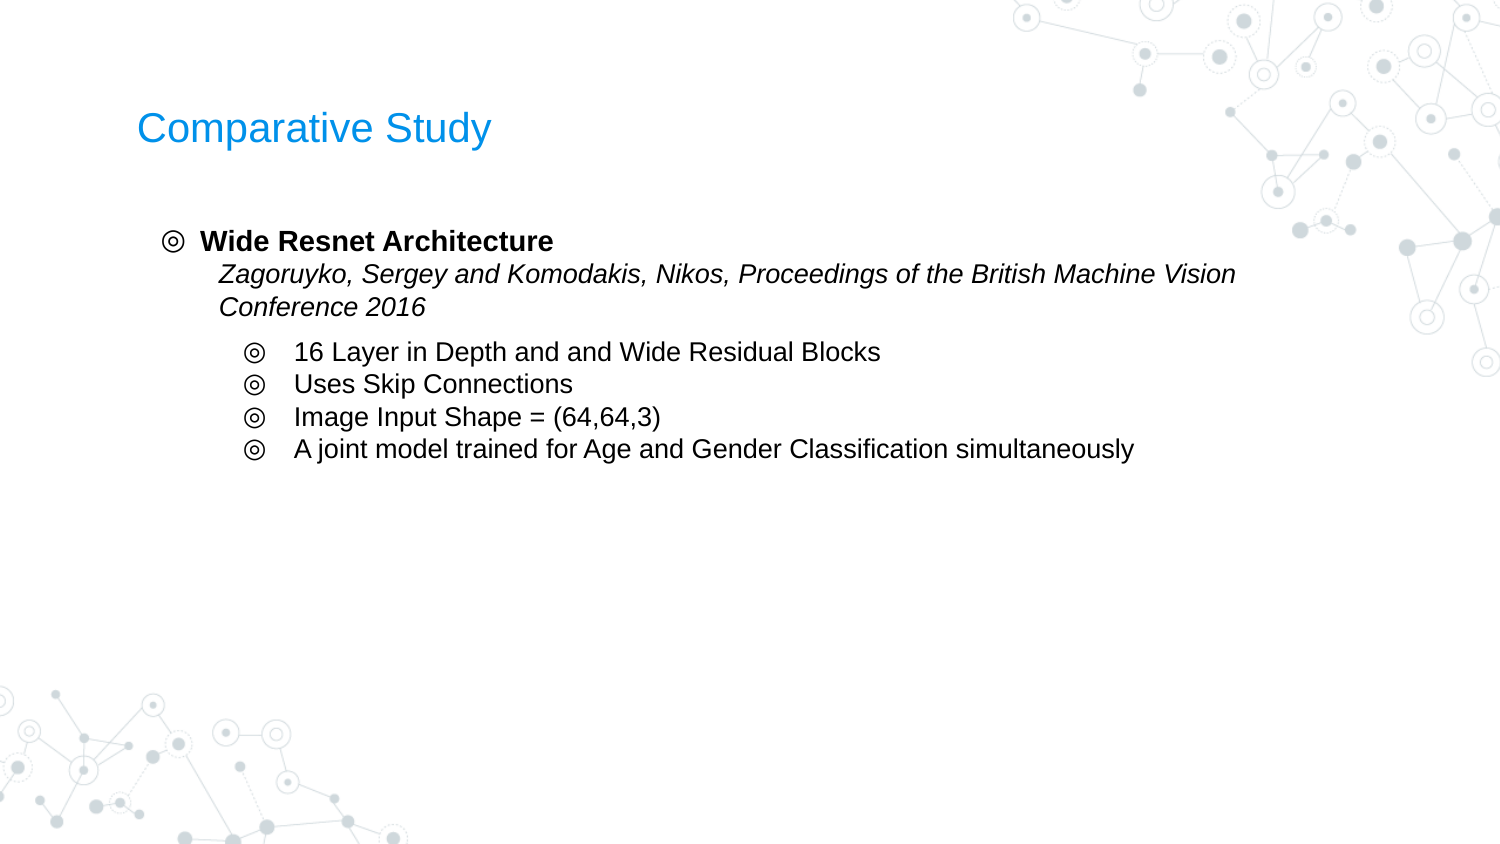

# Comparative Study
Wide Resnet Architecture
Zagoruyko, Sergey and Komodakis, Nikos, Proceedings of the British Machine Vision Conference 2016
16 Layer in Depth and and Wide Residual Blocks
Uses Skip Connections
Image Input Shape = (64,64,3)
A joint model trained for Age and Gender Classification simultaneously